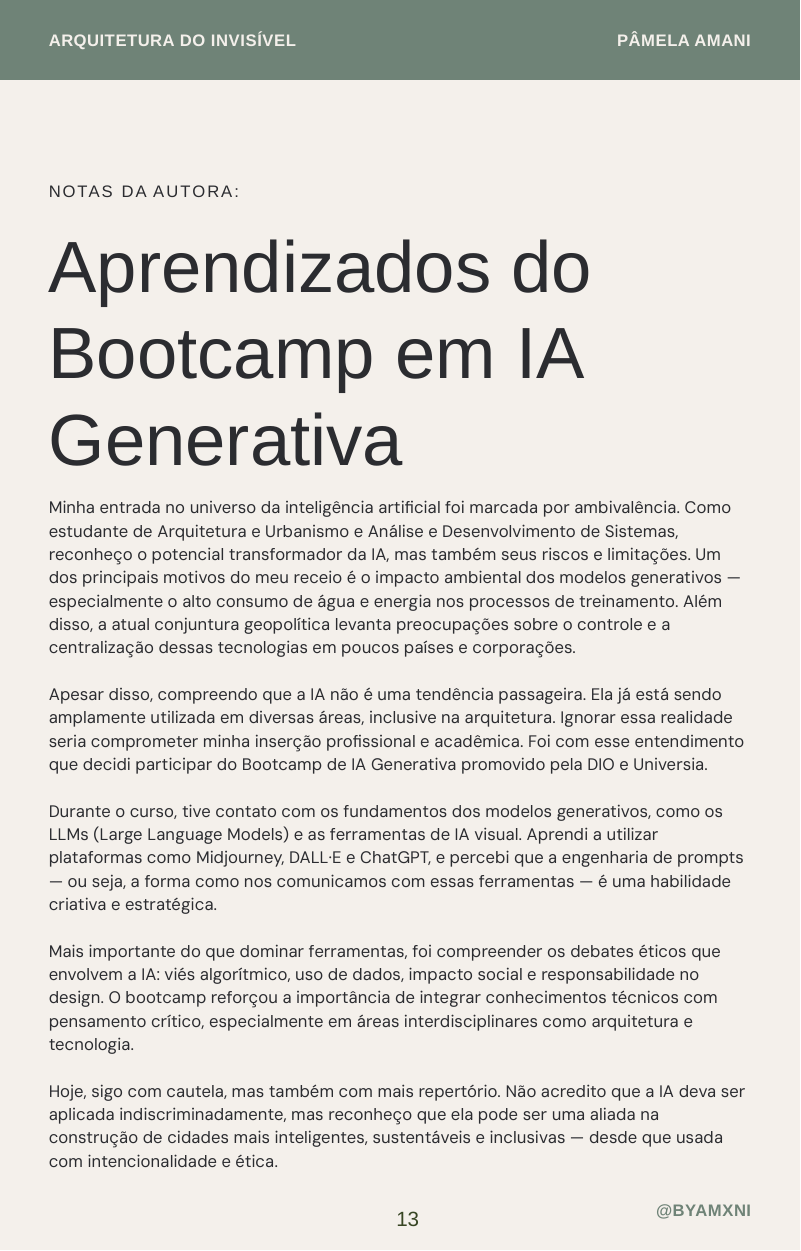

ARQUITETURA DO INVISÍVEL
PÂMELA AMANI
NOTAS DA AUTORA:
Aprendizados do Bootcamp em IA Generativa
Minha entrada no universo da inteligência artificial foi marcada por ambivalência. Como estudante de Arquitetura e Urbanismo e Análise e Desenvolvimento de Sistemas, reconheço o potencial transformador da IA, mas também seus riscos e limitações. Um dos principais motivos do meu receio é o impacto ambiental dos modelos generativos — especialmente o alto consumo de água e energia nos processos de treinamento. Além disso, a atual conjuntura geopolítica levanta preocupações sobre o controle e a centralização dessas tecnologias em poucos países e corporações.

Apesar disso, compreendo que a IA não é uma tendência passageira. Ela já está sendo amplamente utilizada em diversas áreas, inclusive na arquitetura. Ignorar essa realidade seria comprometer minha inserção profissional e acadêmica. Foi com esse entendimento que decidi participar do Bootcamp de IA Generativa promovido pela DIO e Universia.

Durante o curso, tive contato com os fundamentos dos modelos generativos, como os LLMs (Large Language Models) e as ferramentas de IA visual. Aprendi a utilizar plataformas como Midjourney, DALL·E e ChatGPT, e percebi que a engenharia de prompts — ou seja, a forma como nos comunicamos com essas ferramentas — é uma habilidade criativa e estratégica.

Mais importante do que dominar ferramentas, foi compreender os debates éticos que envolvem a IA: viés algorítmico, uso de dados, impacto social e responsabilidade no design. O bootcamp reforçou a importância de integrar conhecimentos técnicos com pensamento crítico, especialmente em áreas interdisciplinares como arquitetura e tecnologia.

Hoje, sigo com cautela, mas também com mais repertório. Não acredito que a IA deva ser aplicada indiscriminadamente, mas reconheço que ela pode ser uma aliada na construção de cidades mais inteligentes, sustentáveis e inclusivas — desde que usada com intencionalidade e ética.
@BYAMXNI
13